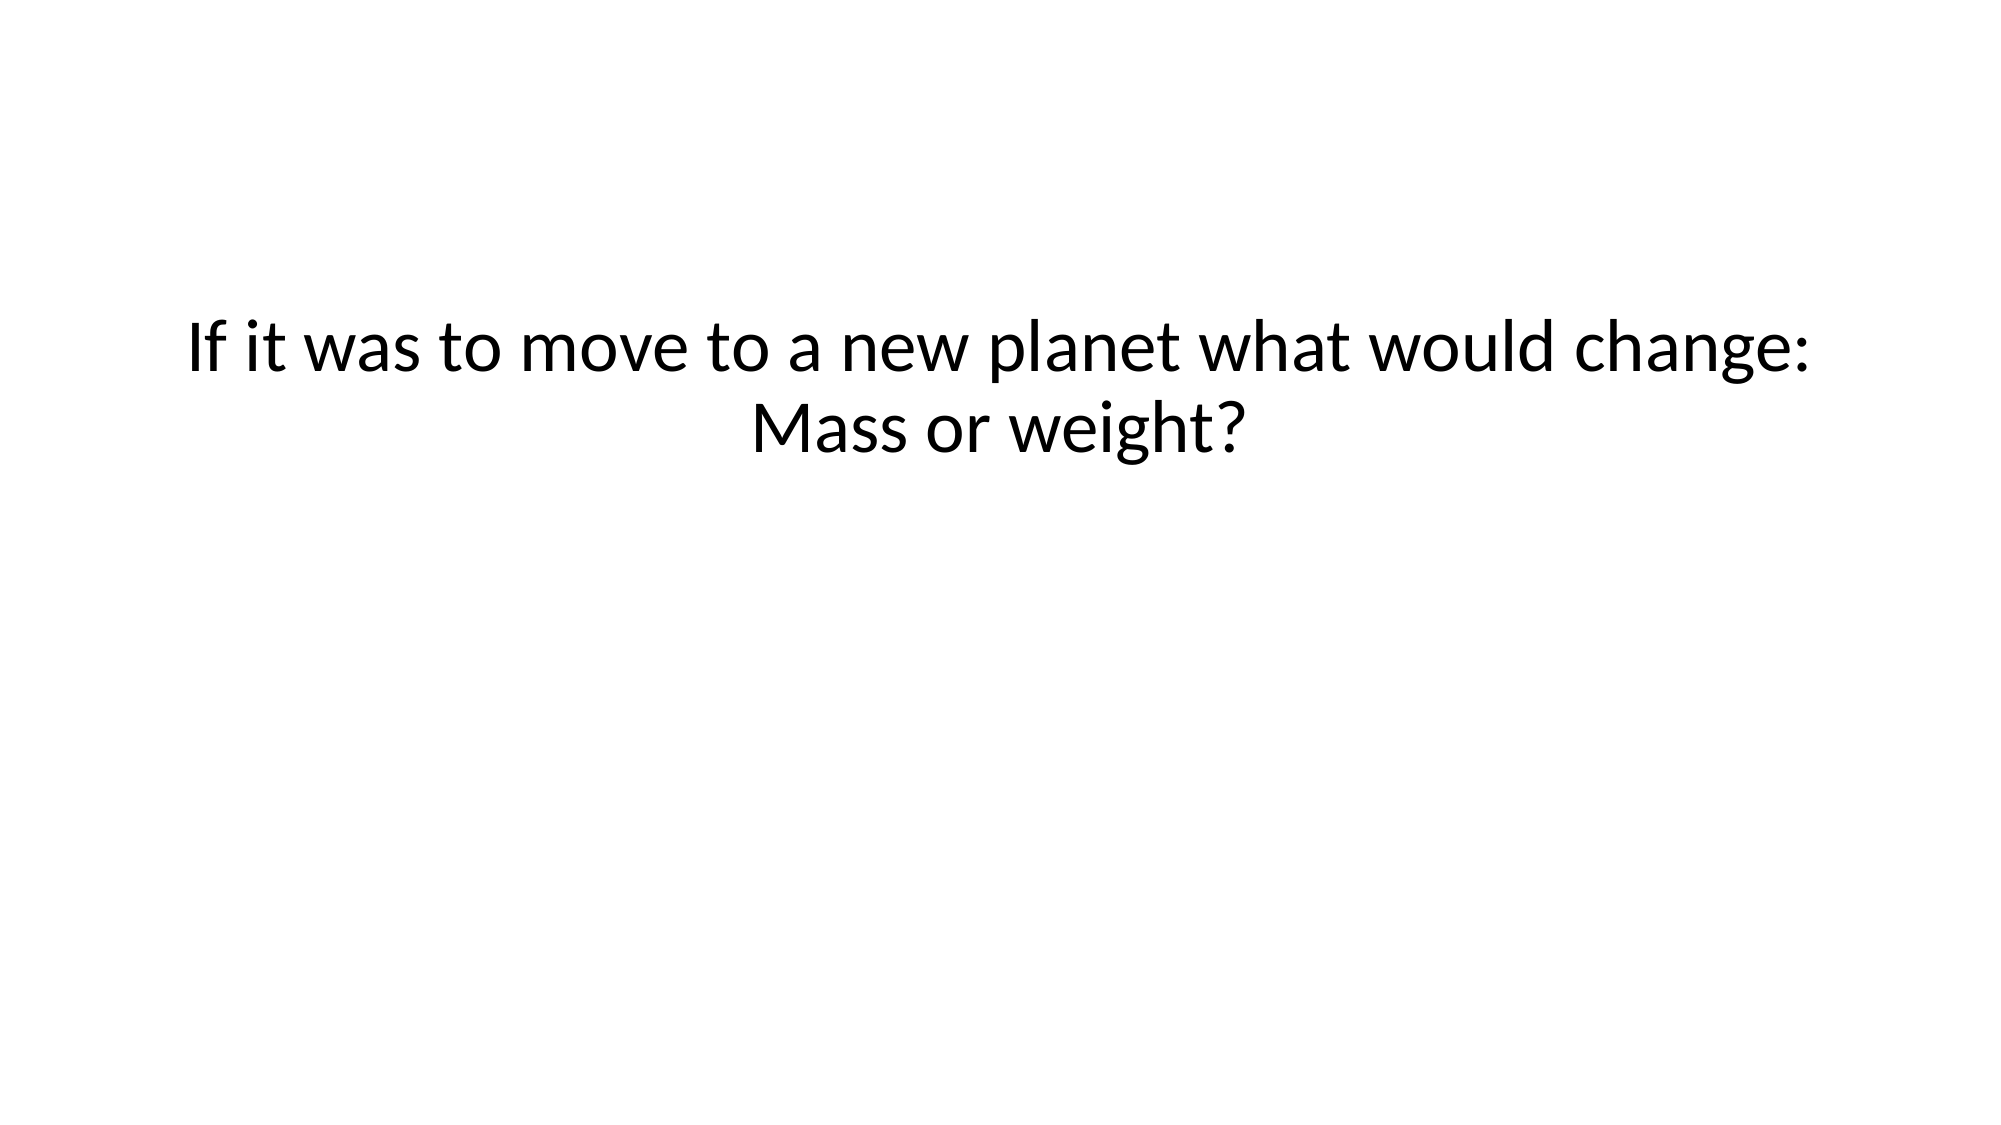

If it was to move to a new planet what would change: Mass or weight?